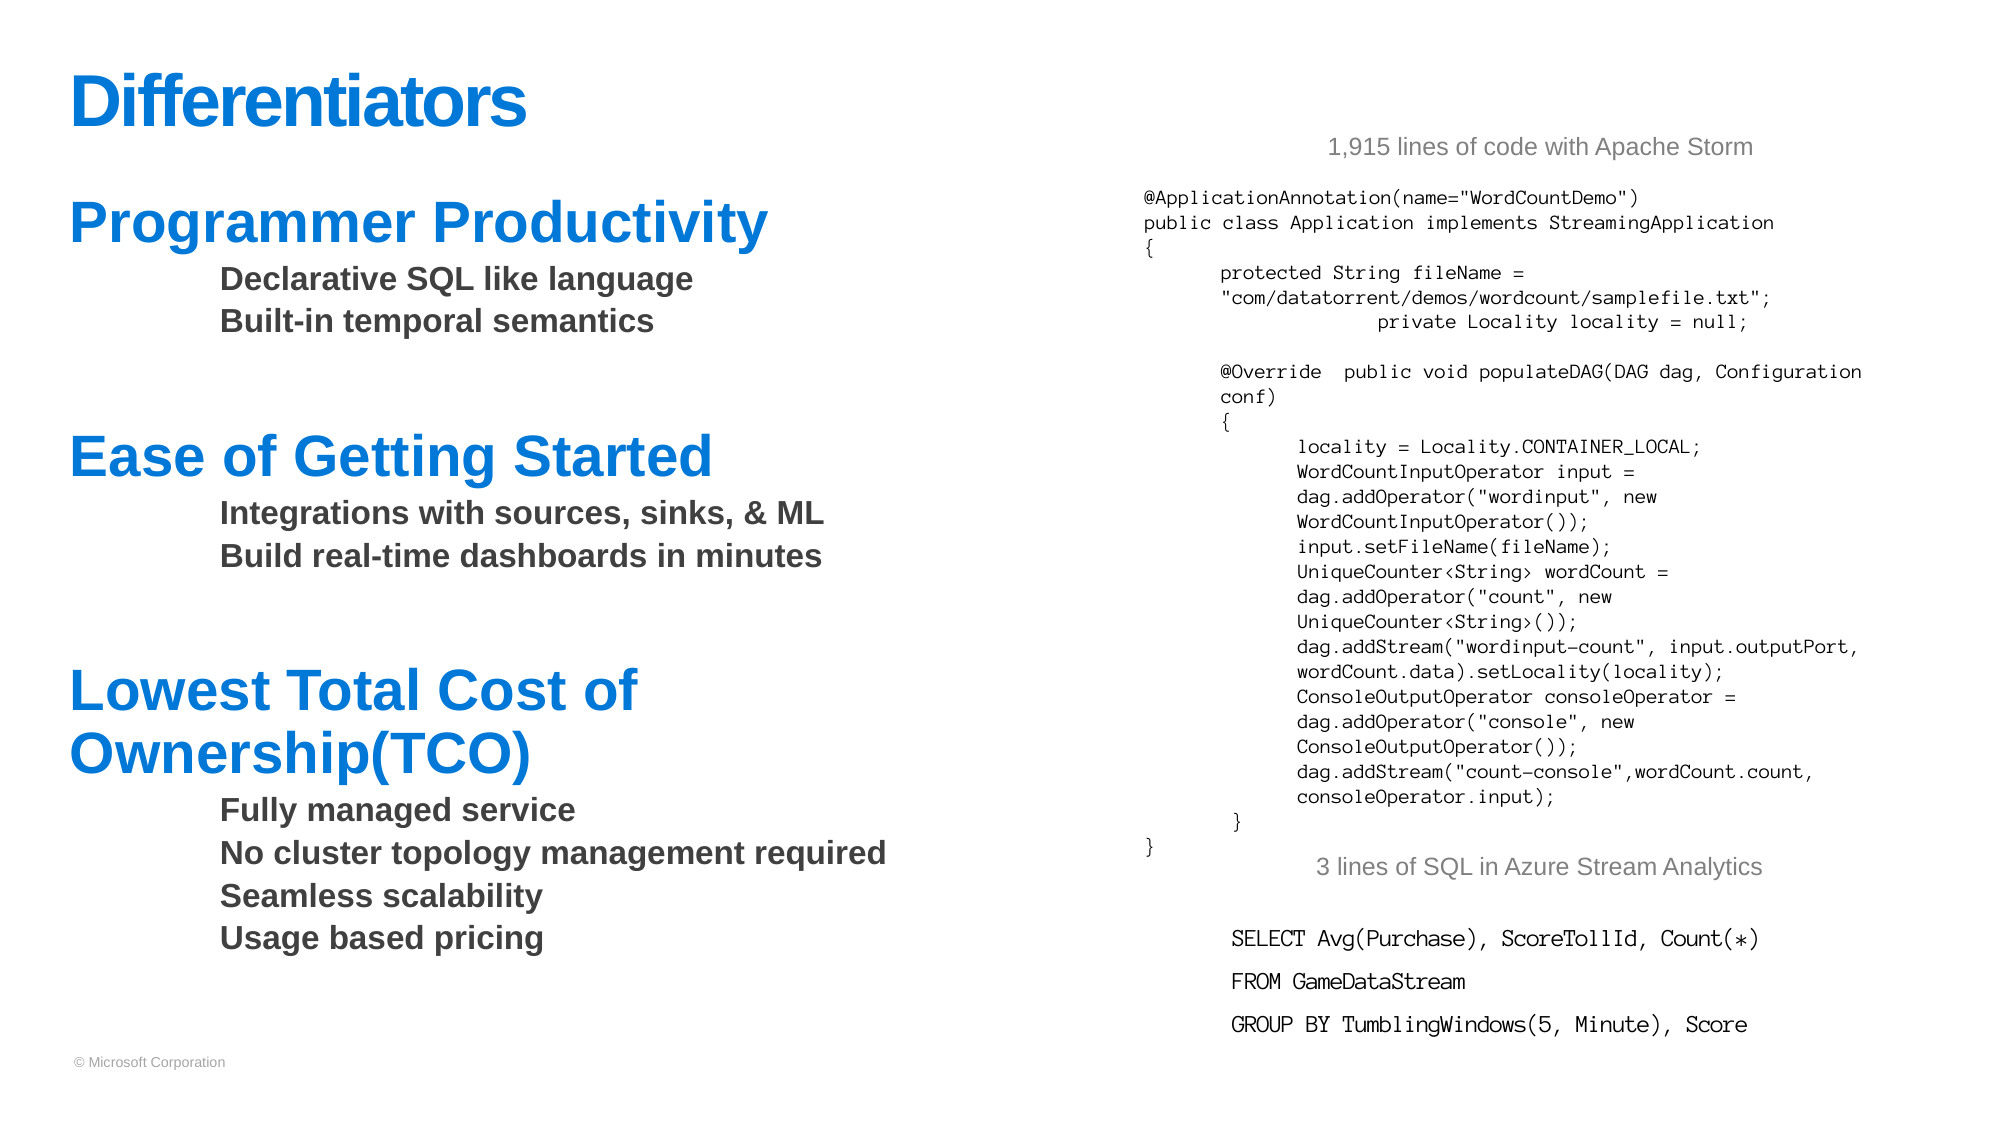

# Differentiators
1,915 lines of code with Apache Storm
@ApplicationAnnotation(name="WordCountDemo")
public class Application implements StreamingApplication
{
protected String fileName = "com/datatorrent/demos/wordcount/samplefile.txt";
private Locality locality = null;

@Override  public void populateDAG(DAG dag, Configuration conf)
{
locality = Locality.CONTAINER_LOCAL;
WordCountInputOperator input = dag.addOperator("wordinput", new WordCountInputOperator());
input.setFileName(fileName);
UniqueCounter<String> wordCount = dag.addOperator("count", new UniqueCounter<String>());
dag.addStream("wordinput-count", input.outputPort, wordCount.data).setLocality(locality);
ConsoleOutputOperator consoleOperator = dag.addOperator("console", new ConsoleOutputOperator());
dag.addStream("count-console",wordCount.count, consoleOperator.input);
 }
}
Programmer Productivity
	Declarative SQL like language
	Built-in temporal semantics

Ease of Getting Started
	Integrations with sources, sinks, & ML
	Build real-time dashboards in minutes

Lowest Total Cost of Ownership(TCO)
	Fully managed service
	No cluster topology management required
	Seamless scalability
	Usage based pricing
3 lines of SQL in Azure Stream Analytics
SELECT Avg(Purchase), ScoreTollId, Count(*)
FROM GameDataStream
GROUP BY TumblingWindows(5, Minute), Score